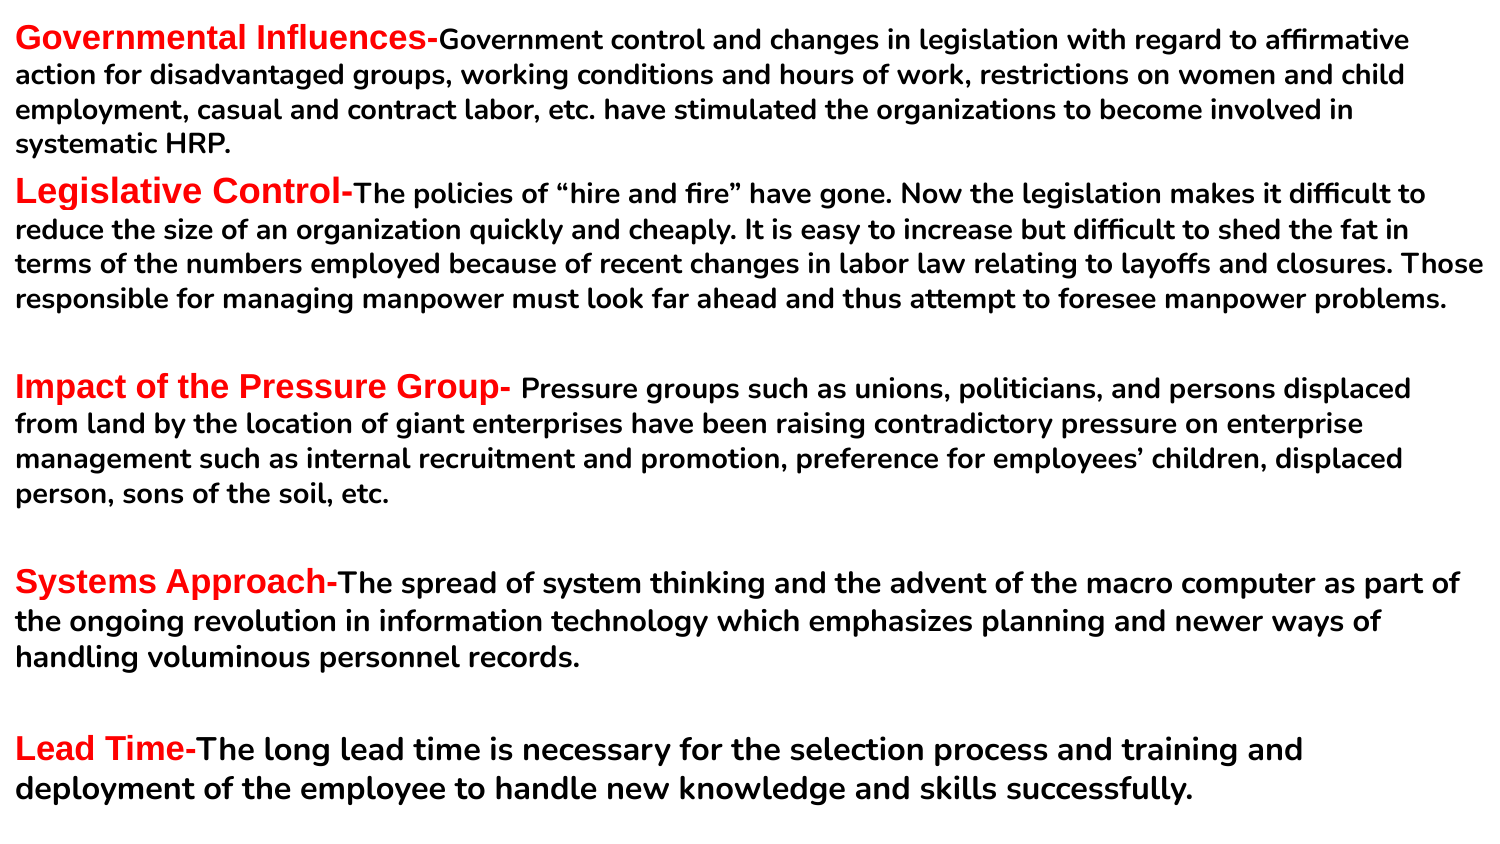

Governmental Influences-Government control and changes in legislation with regard to affirmative action for disadvantaged groups, working conditions and hours of work, restrictions on women and child employment, casual and contract labor, etc. have stimulated the organizations to become involved in systematic HRP.
Legislative Control-The policies of “hire and fire” have gone. Now the legislation makes it difficult to reduce the size of an organization quickly and cheaply. It is easy to increase but difficult to shed the fat in terms of the numbers employed because of recent changes in labor law relating to layoffs and closures. Those responsible for managing manpower must look far ahead and thus attempt to foresee manpower problems.

Impact of the Pressure Group- Pressure groups such as unions, politicians, and persons displaced from land by the location of giant enterprises have been raising contradictory pressure on enterprise management such as internal recruitment and promotion, preference for employees’ children, displaced person, sons of the soil, etc.

Systems Approach-The spread of system thinking and the advent of the macro computer as part of the ongoing revolution in information technology which emphasizes planning and newer ways of handling voluminous personnel records.

Lead Time-The long lead time is necessary for the selection process and training and deployment of the employee to handle new knowledge and skills successfully.